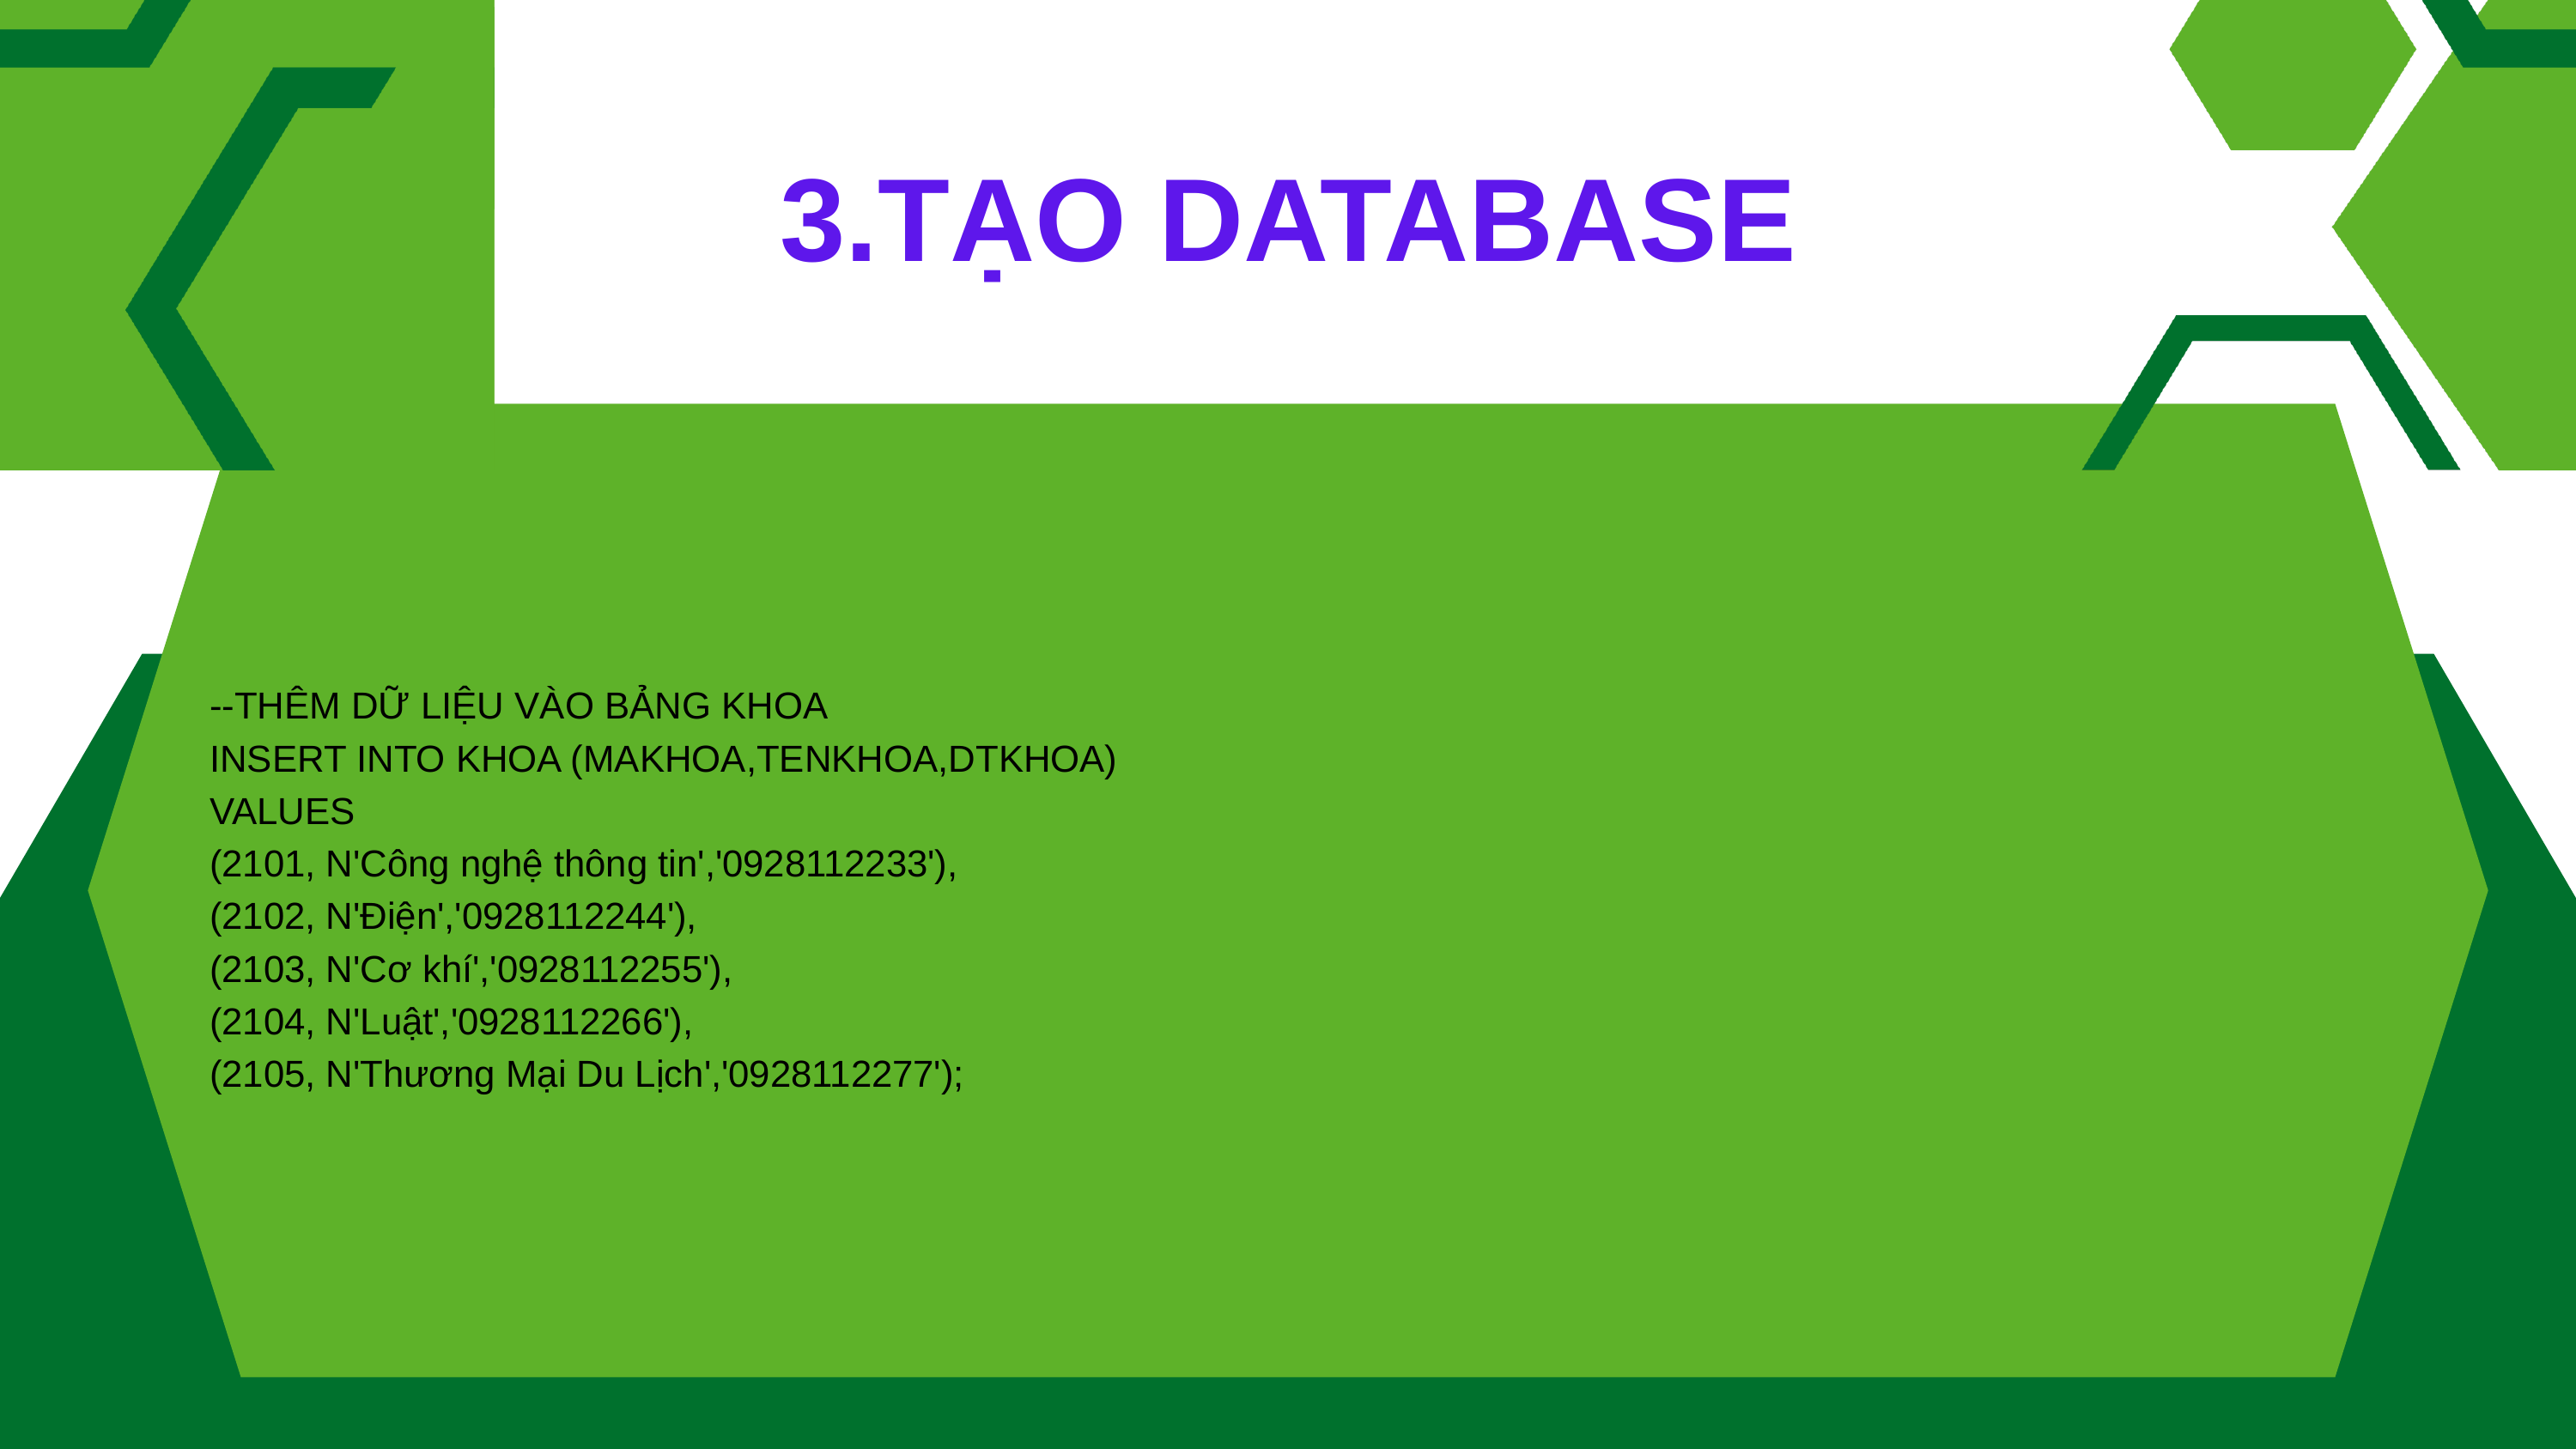

3.TẠO DATABASE

--THÊM DỮ LIỆU VÀO BẢNG KHOA
INSERT INTO KHOA (MAKHOA,TENKHOA,DTKHOA)
VALUES
(2101, N'Công nghệ thông tin','0928112233'),
(2102, N'Điện','0928112244'),
(2103, N'Cơ khí','0928112255'),
(2104, N'Luật','0928112266'),
(2105, N'Thương Mại Du Lịch','0928112277');